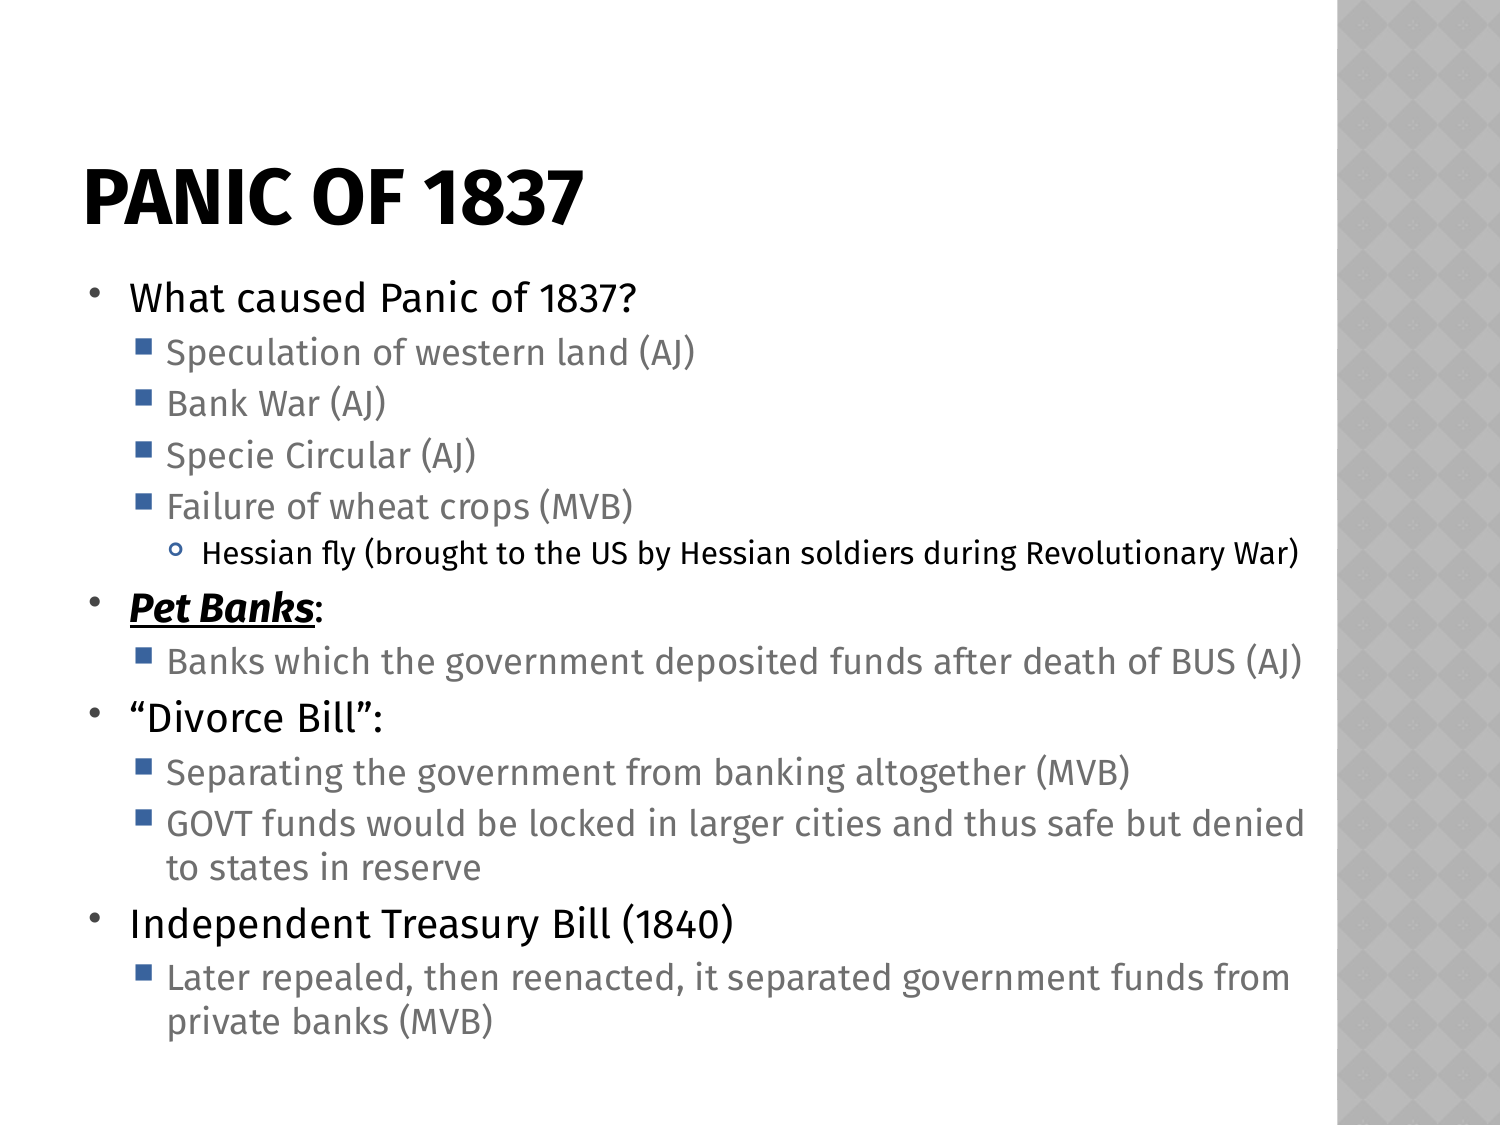

# Panic of 1837
What caused Panic of 1837?
Speculation of western land (AJ)
Bank War (AJ)
Specie Circular (AJ)
Failure of wheat crops (MVB)
Hessian fly (brought to the US by Hessian soldiers during Revolutionary War)
Pet Banks:
Banks which the government deposited funds after death of BUS (AJ)
“Divorce Bill”:
Separating the government from banking altogether (MVB)
GOVT funds would be locked in larger cities and thus safe but denied to states in reserve
Independent Treasury Bill (1840)
Later repealed, then reenacted, it separated government funds from private banks (MVB)